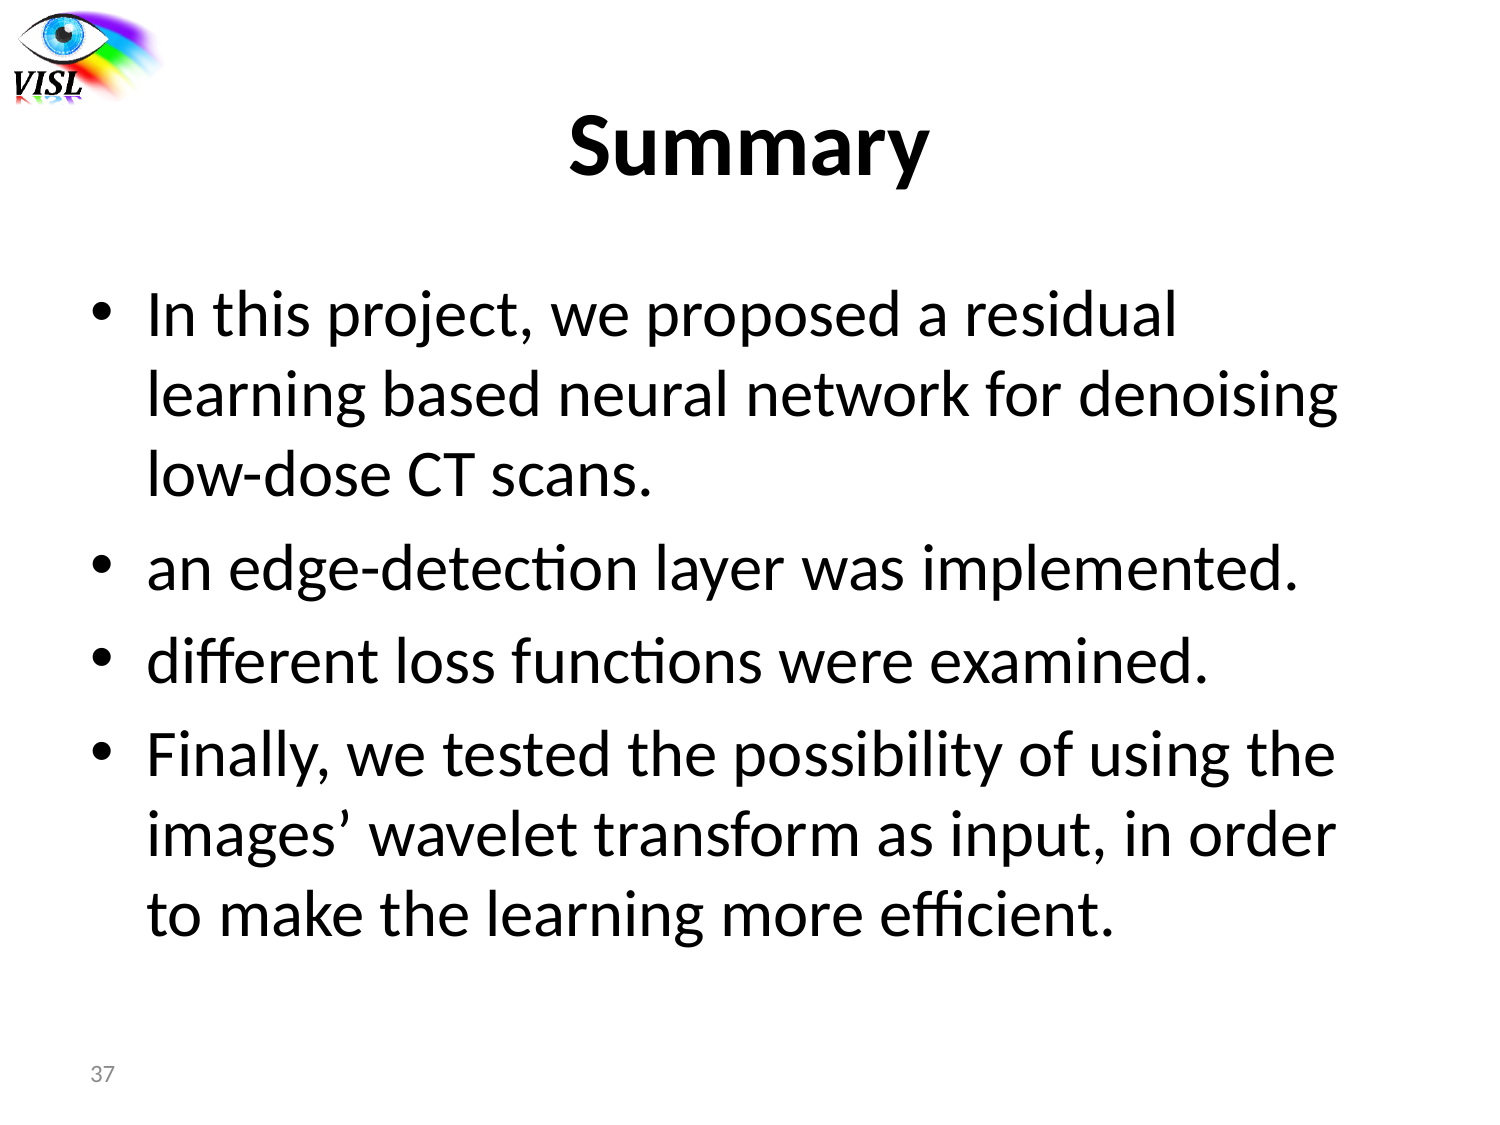

# Summary
In this project, we proposed a residual learning based neural network for denoising low-dose CT scans.
an edge-detection layer was implemented.
different loss functions were examined.
Finally, we tested the possibility of using the images’ wavelet transform as input, in order to make the learning more efficient.

37